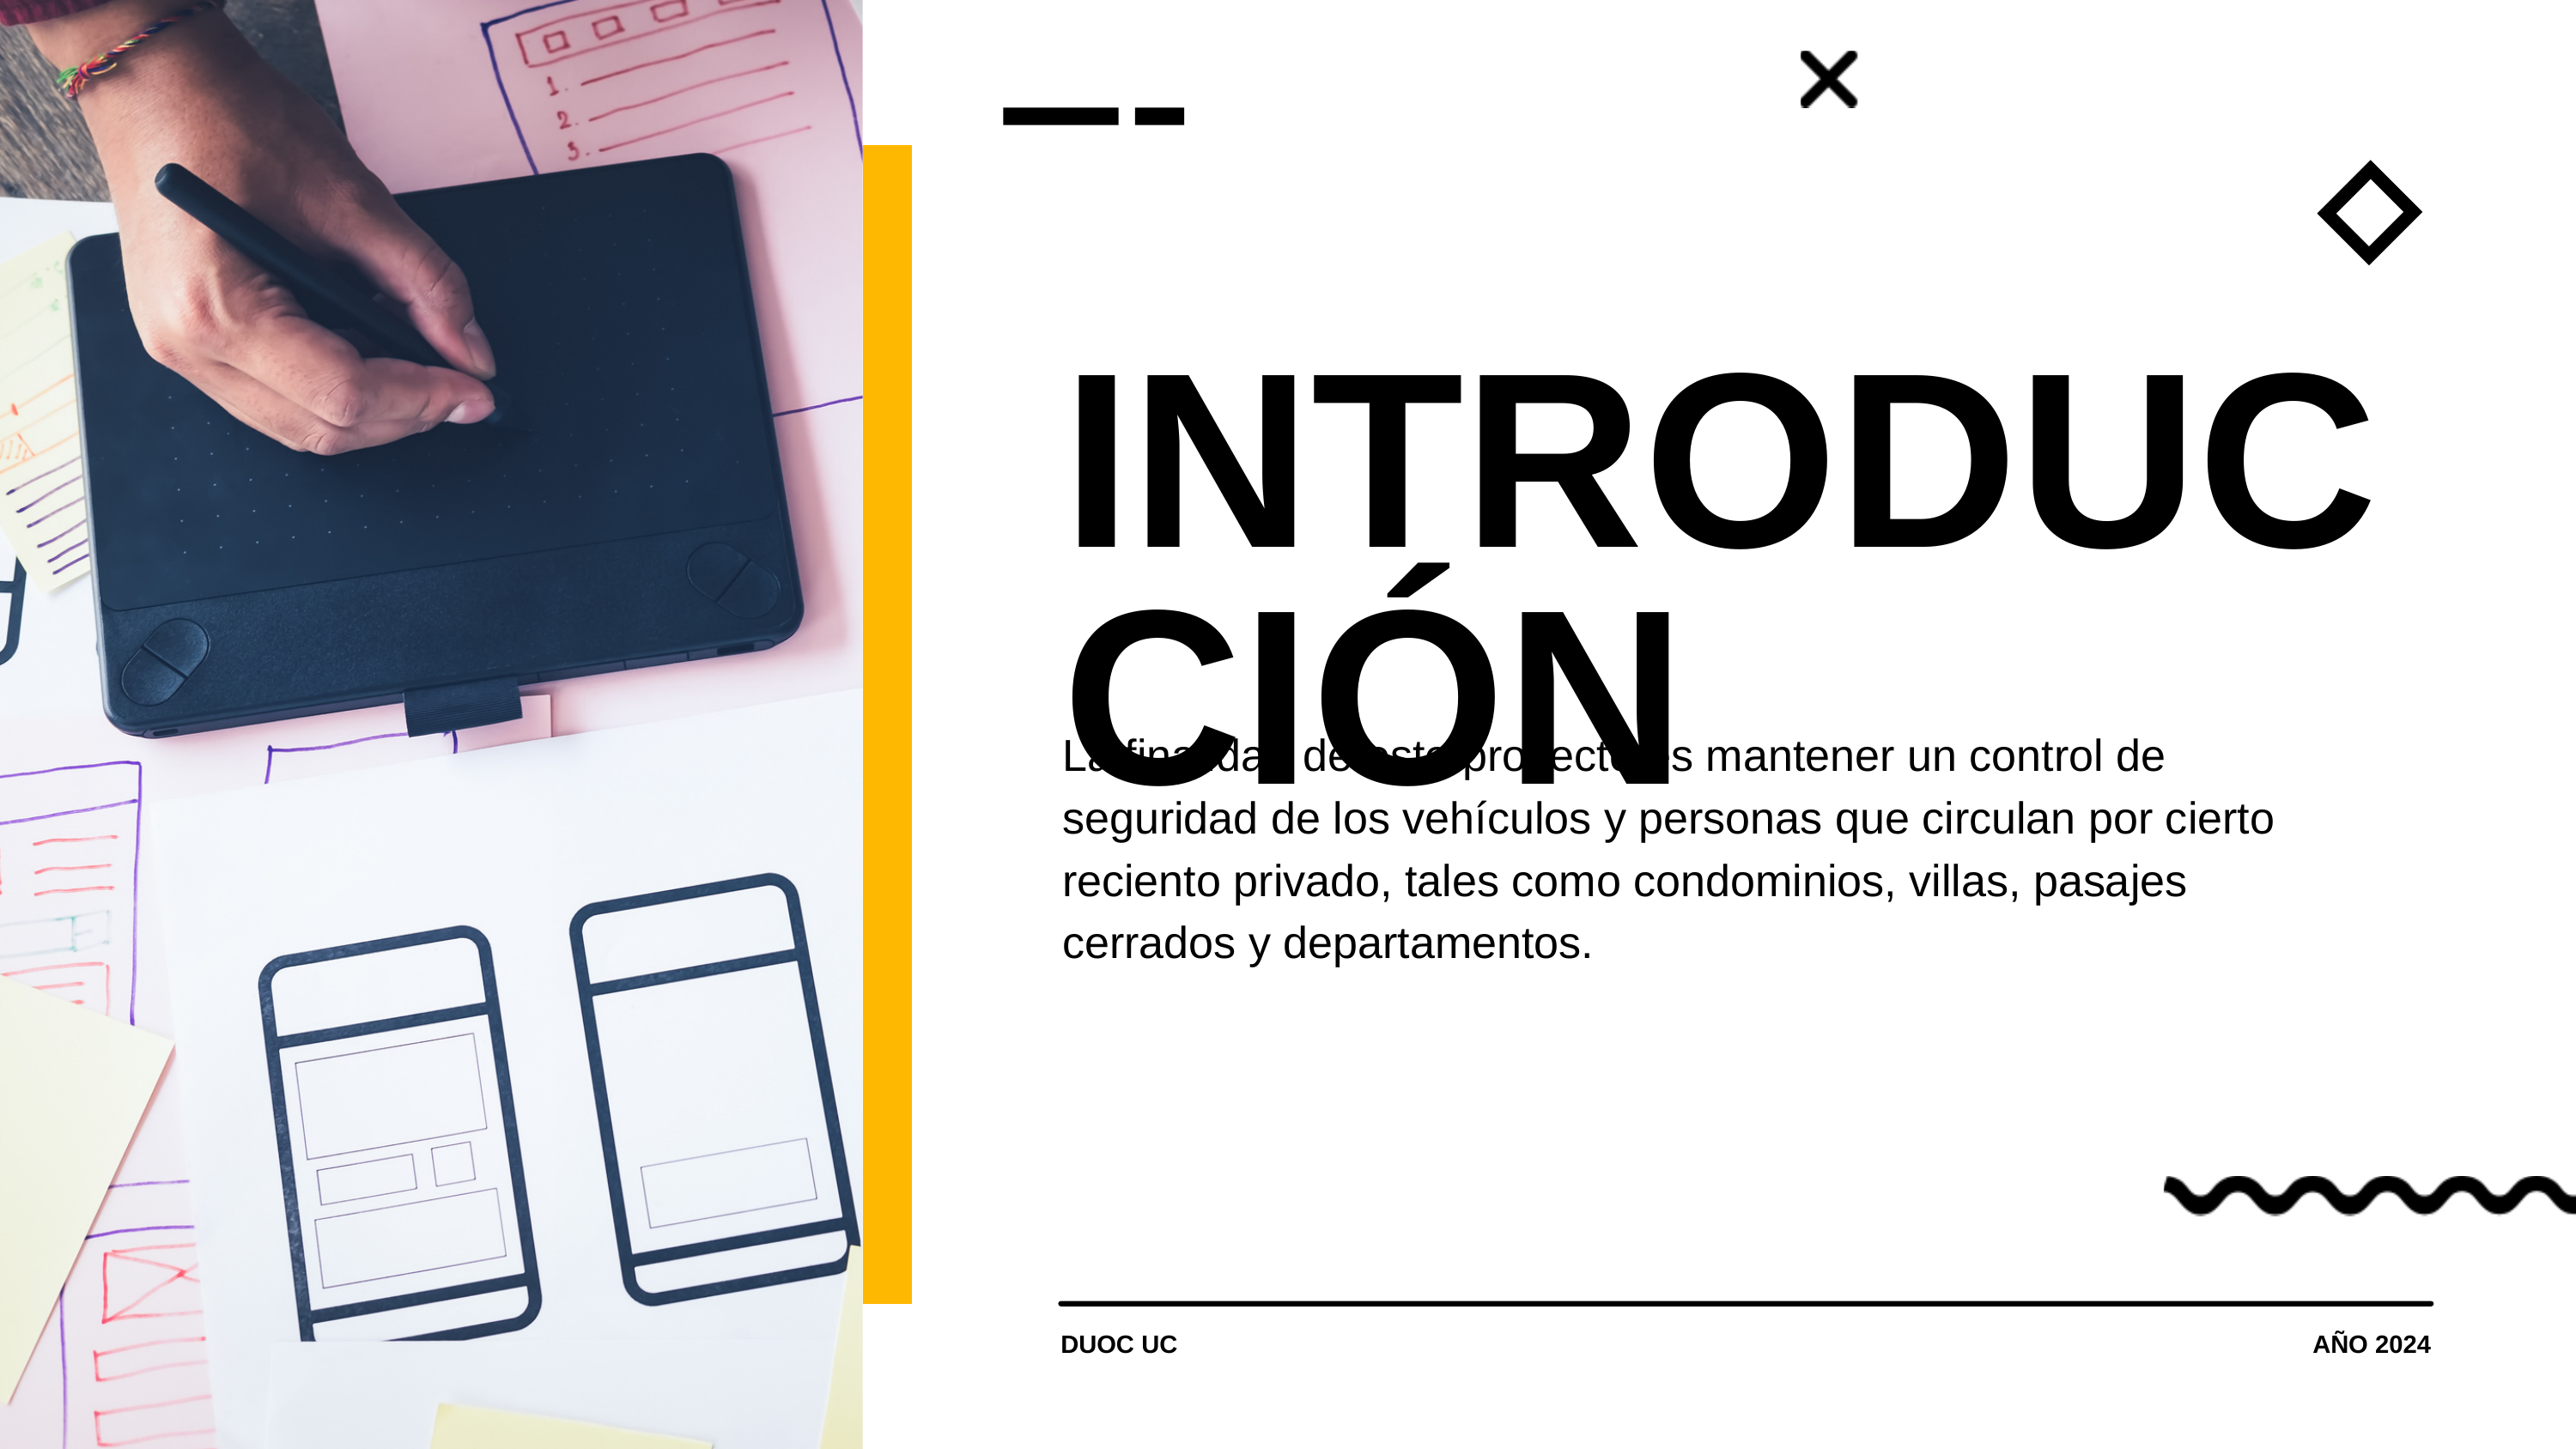

INTRODUCCIÓN
La finalidad de este proyecto es mantener un control de seguridad de los vehículos y personas que circulan por cierto reciento privado, tales como condominios, villas, pasajes cerrados y departamentos.

DUOC UC
AÑO 2024